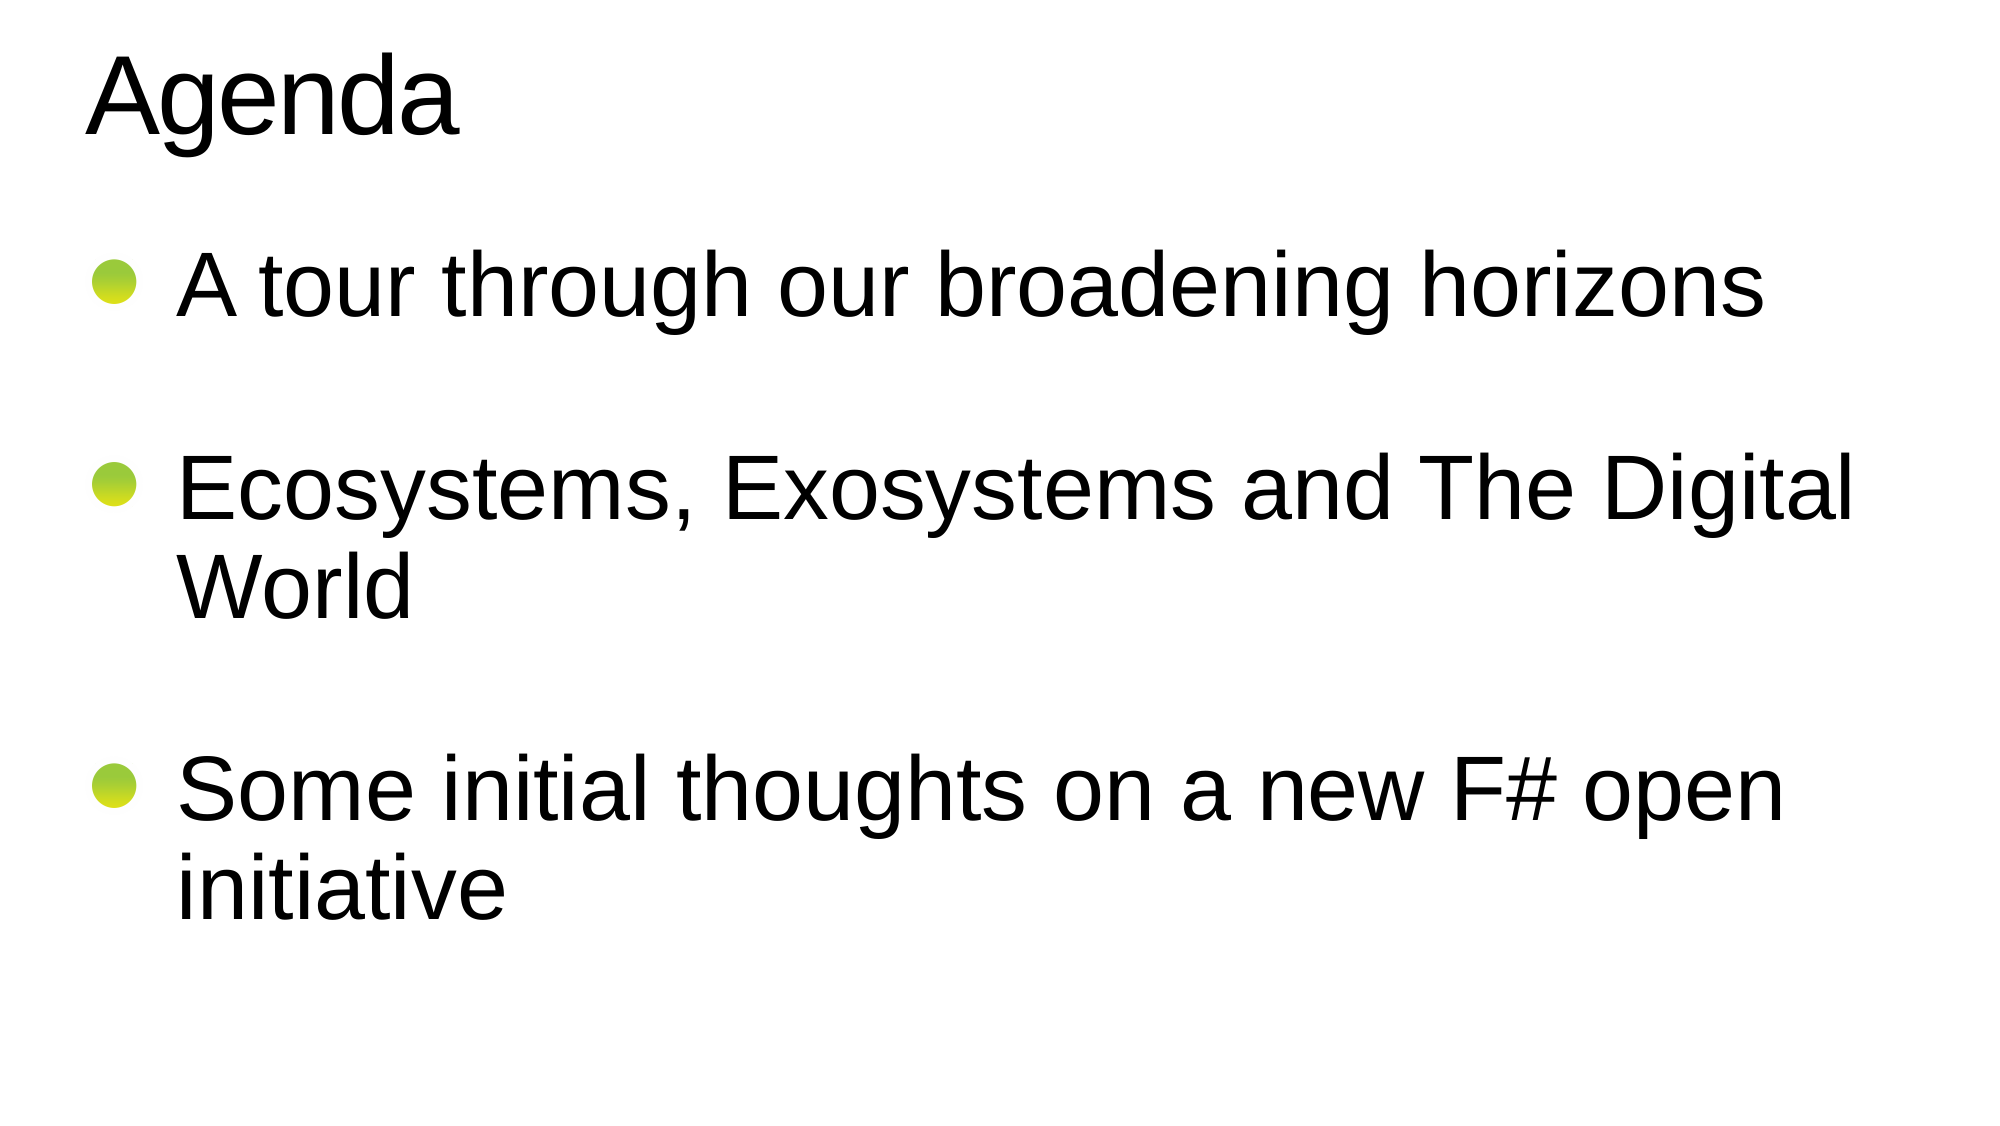

# Agenda
A tour through our broadening horizons

Ecosystems, Exosystems and The Digital World

Some initial thoughts on a new F# open initiative